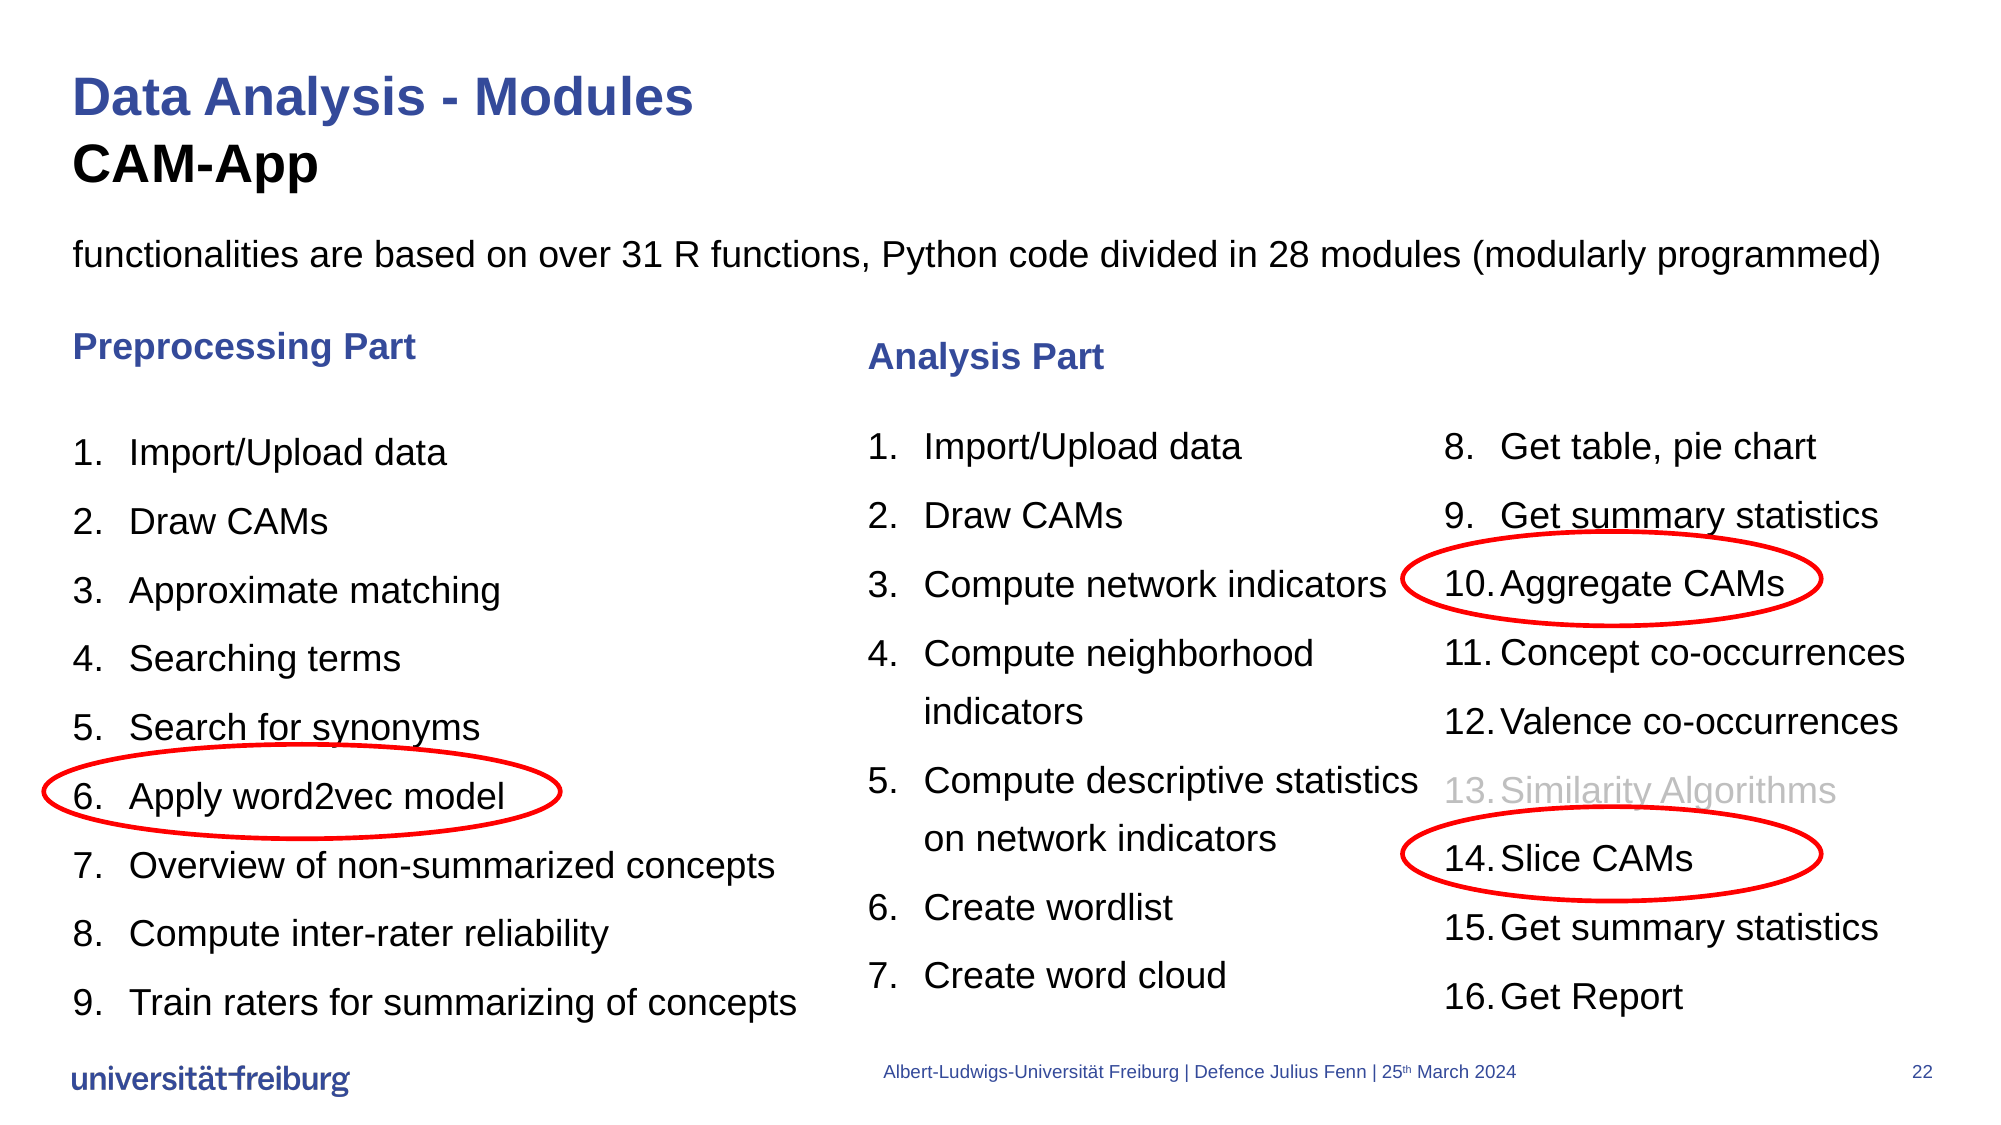

# Data Analysis - Modules CAM-App
functionalities are based on over 31 R functions, Python code divided in 28 modules (modularly programmed)
Preprocessing Part

Analysis Part

Get table, pie chart
Get summary statistics
Aggregate CAMs
Concept co-occurrences
Valence co-occurrences
Similarity Algorithms
Slice CAMs
Get summary statistics
Get Report
Import/Upload data
Draw CAMs
Compute network indicators
Compute neighborhood indicators
Compute descriptive statistics on network indicators
Create wordlist
Create word cloud
Import/Upload data
Draw CAMs
Approximate matching
Searching terms
Search for synonyms
Apply word2vec model
Overview of non-summarized concepts
Compute inter-rater reliability
Train raters for summarizing of concepts

Albert-Ludwigs-Universität Freiburg | Defence Julius Fenn | 25th March 2024
22